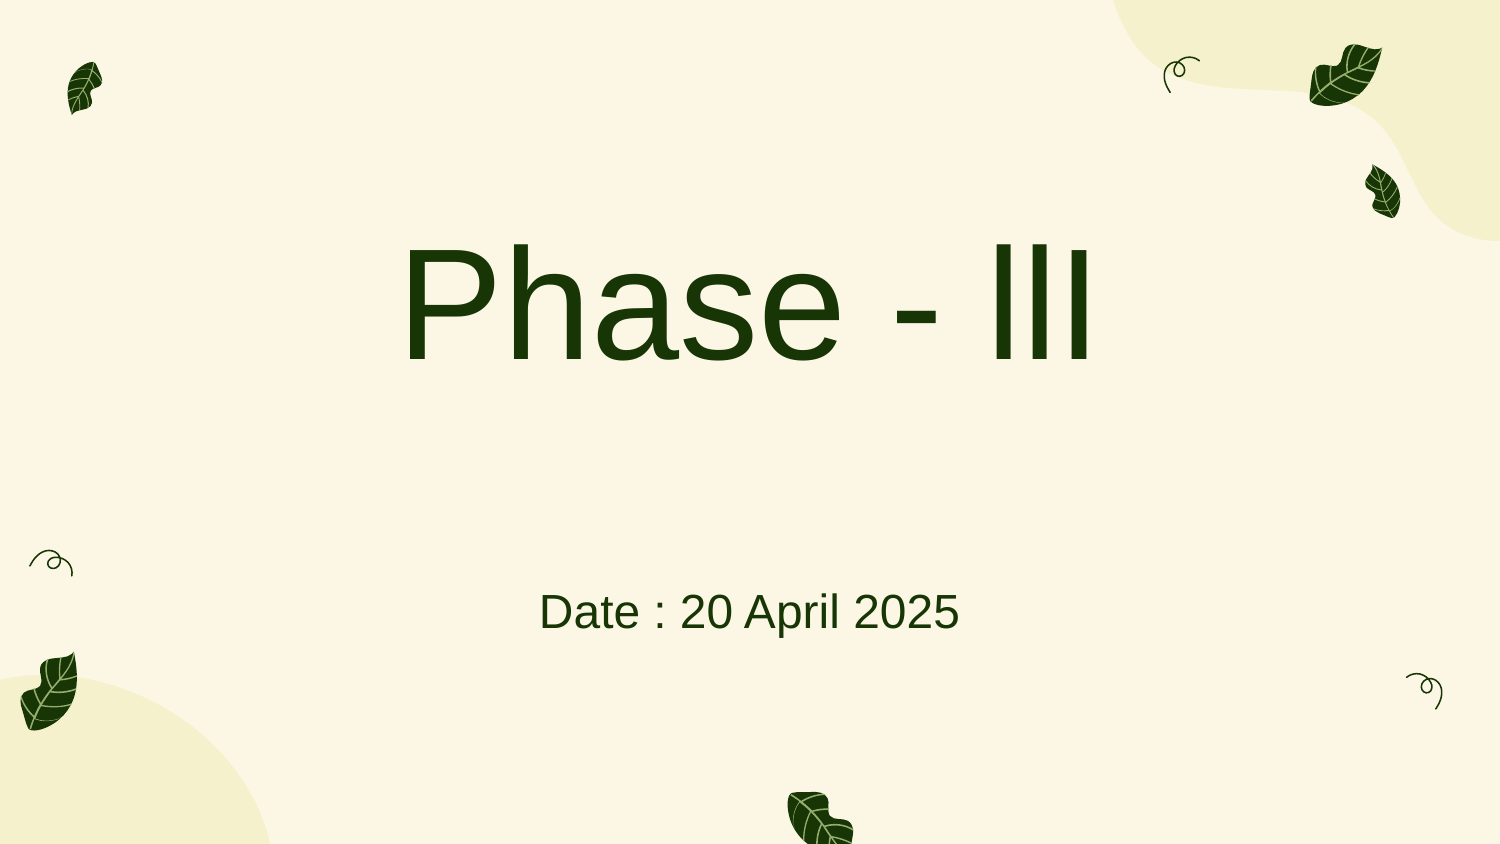

Phase - llI

Date : 20 April 2025